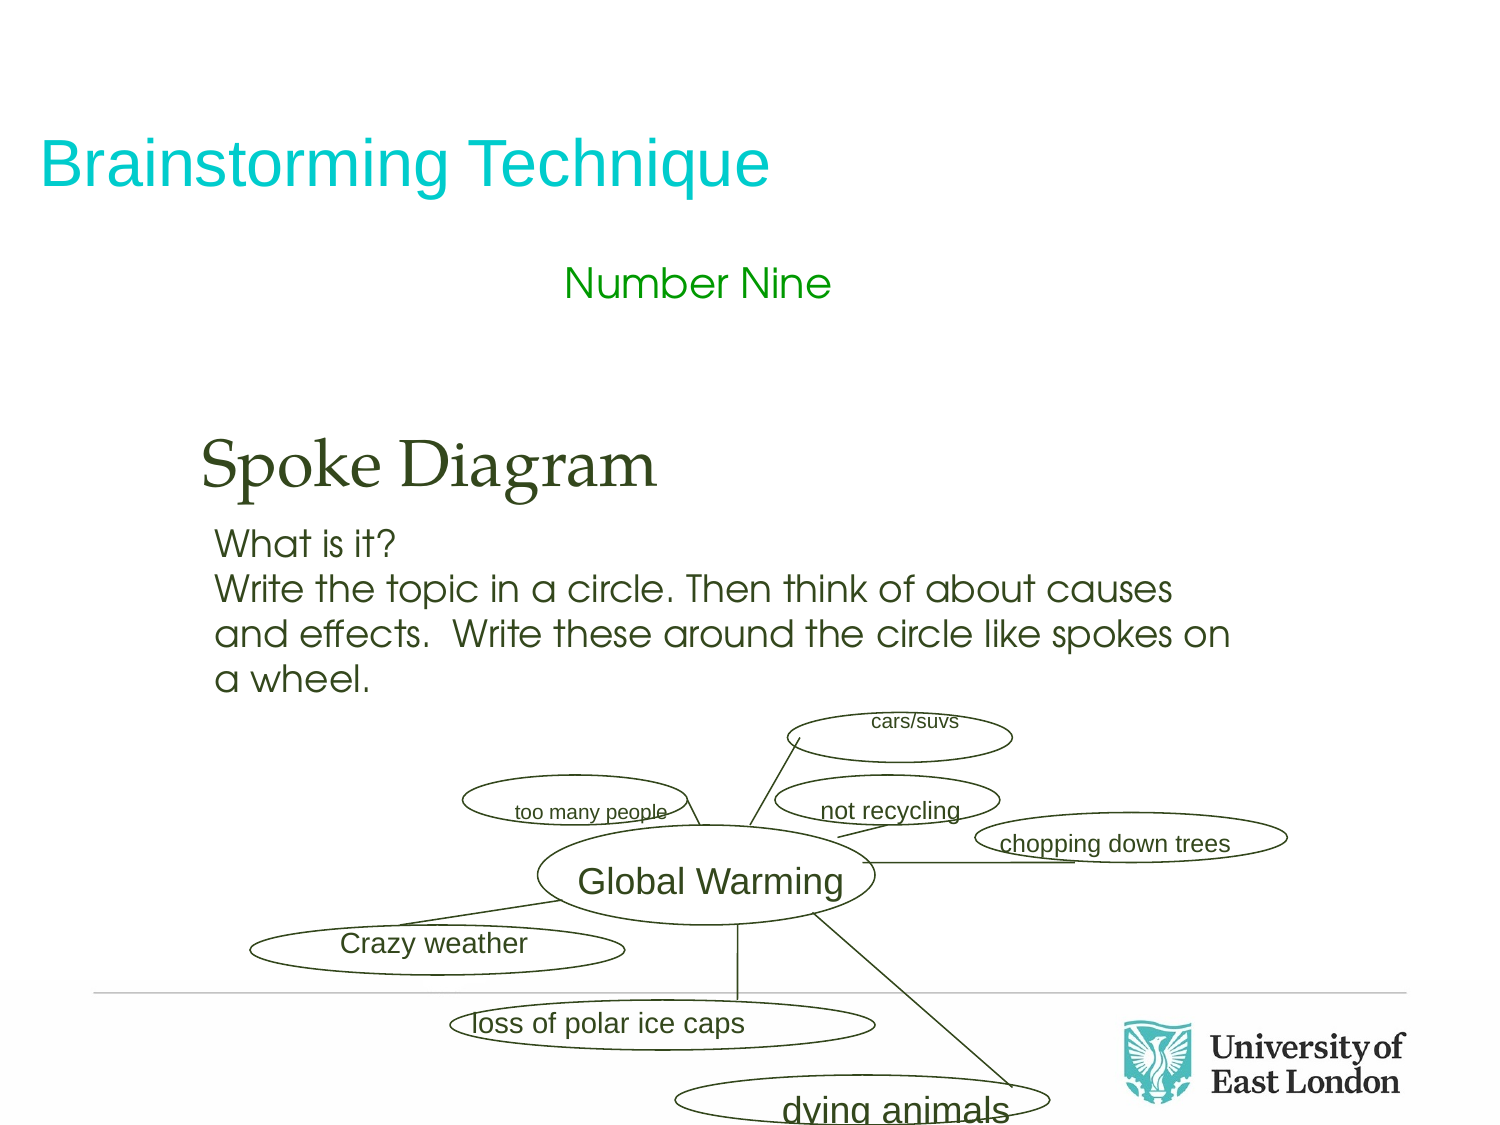

Brainstorming Technique
Number Nine
Spoke Diagram
What is it?
Write the topic in a circle. Then think of about causes and effects.  Write these around the circle like spokes on a wheel.

                                                              cars/suvs

too many people               not recycling  					     chopping down trees

Global Warming

Crazy weather

                loss of polar ice caps

dying animals